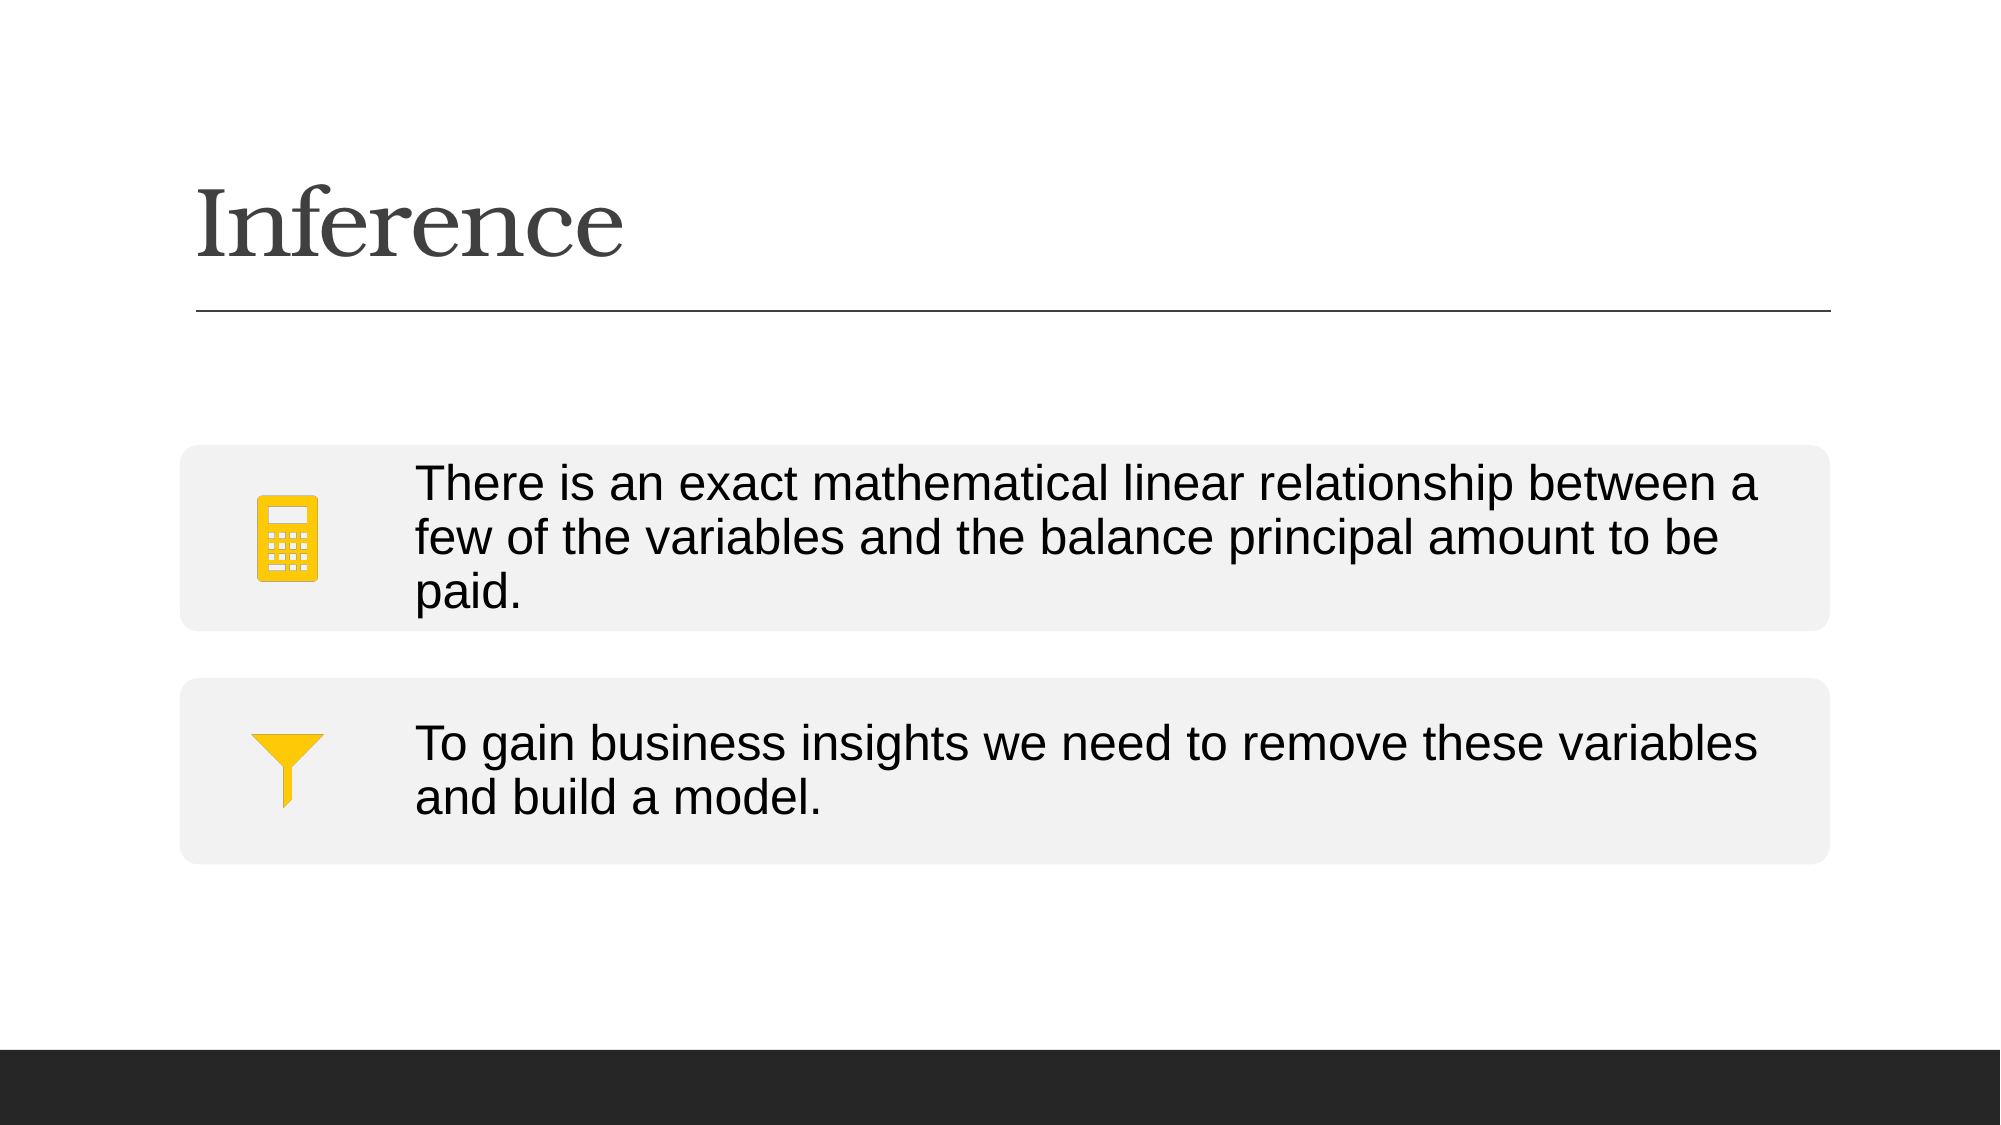

# Inference
There is an exact mathematical linear relationship between a few of the variables and the balance principal amount to be paid.
To gain business insights we need to remove these variables and build a model.